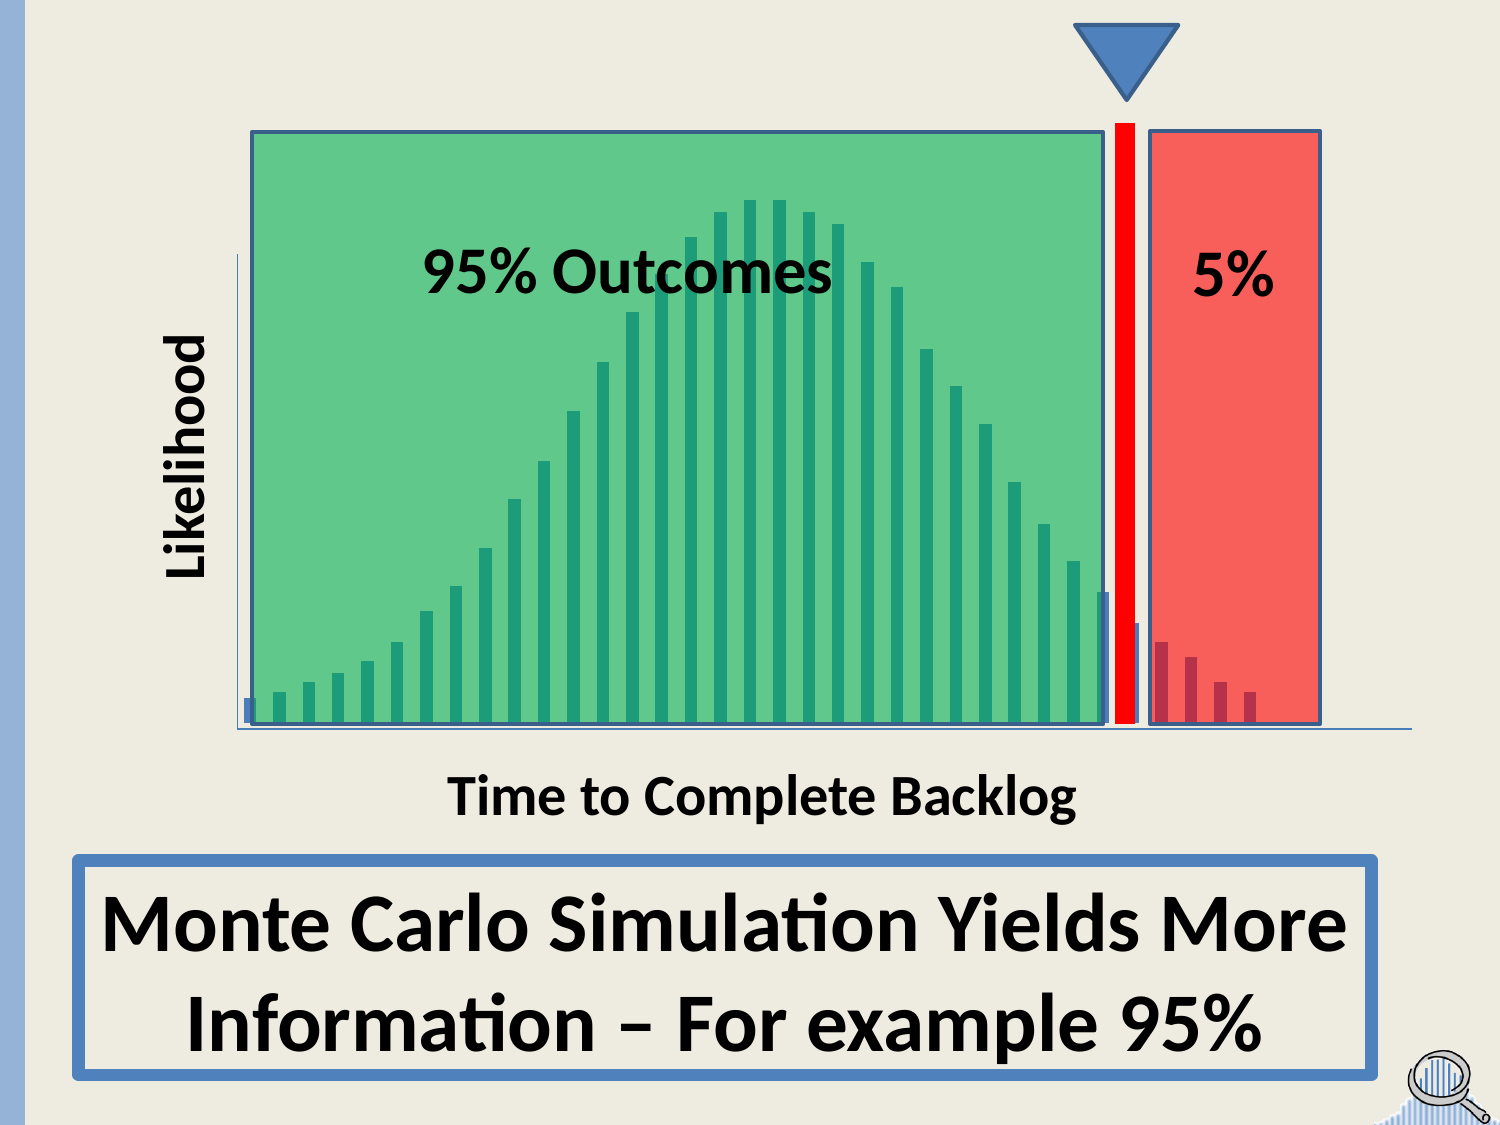

5%

95% Outcomes
Likelihood
Time to Complete Backlog
Monte Carlo Simulation Yields More Information – For example 95%